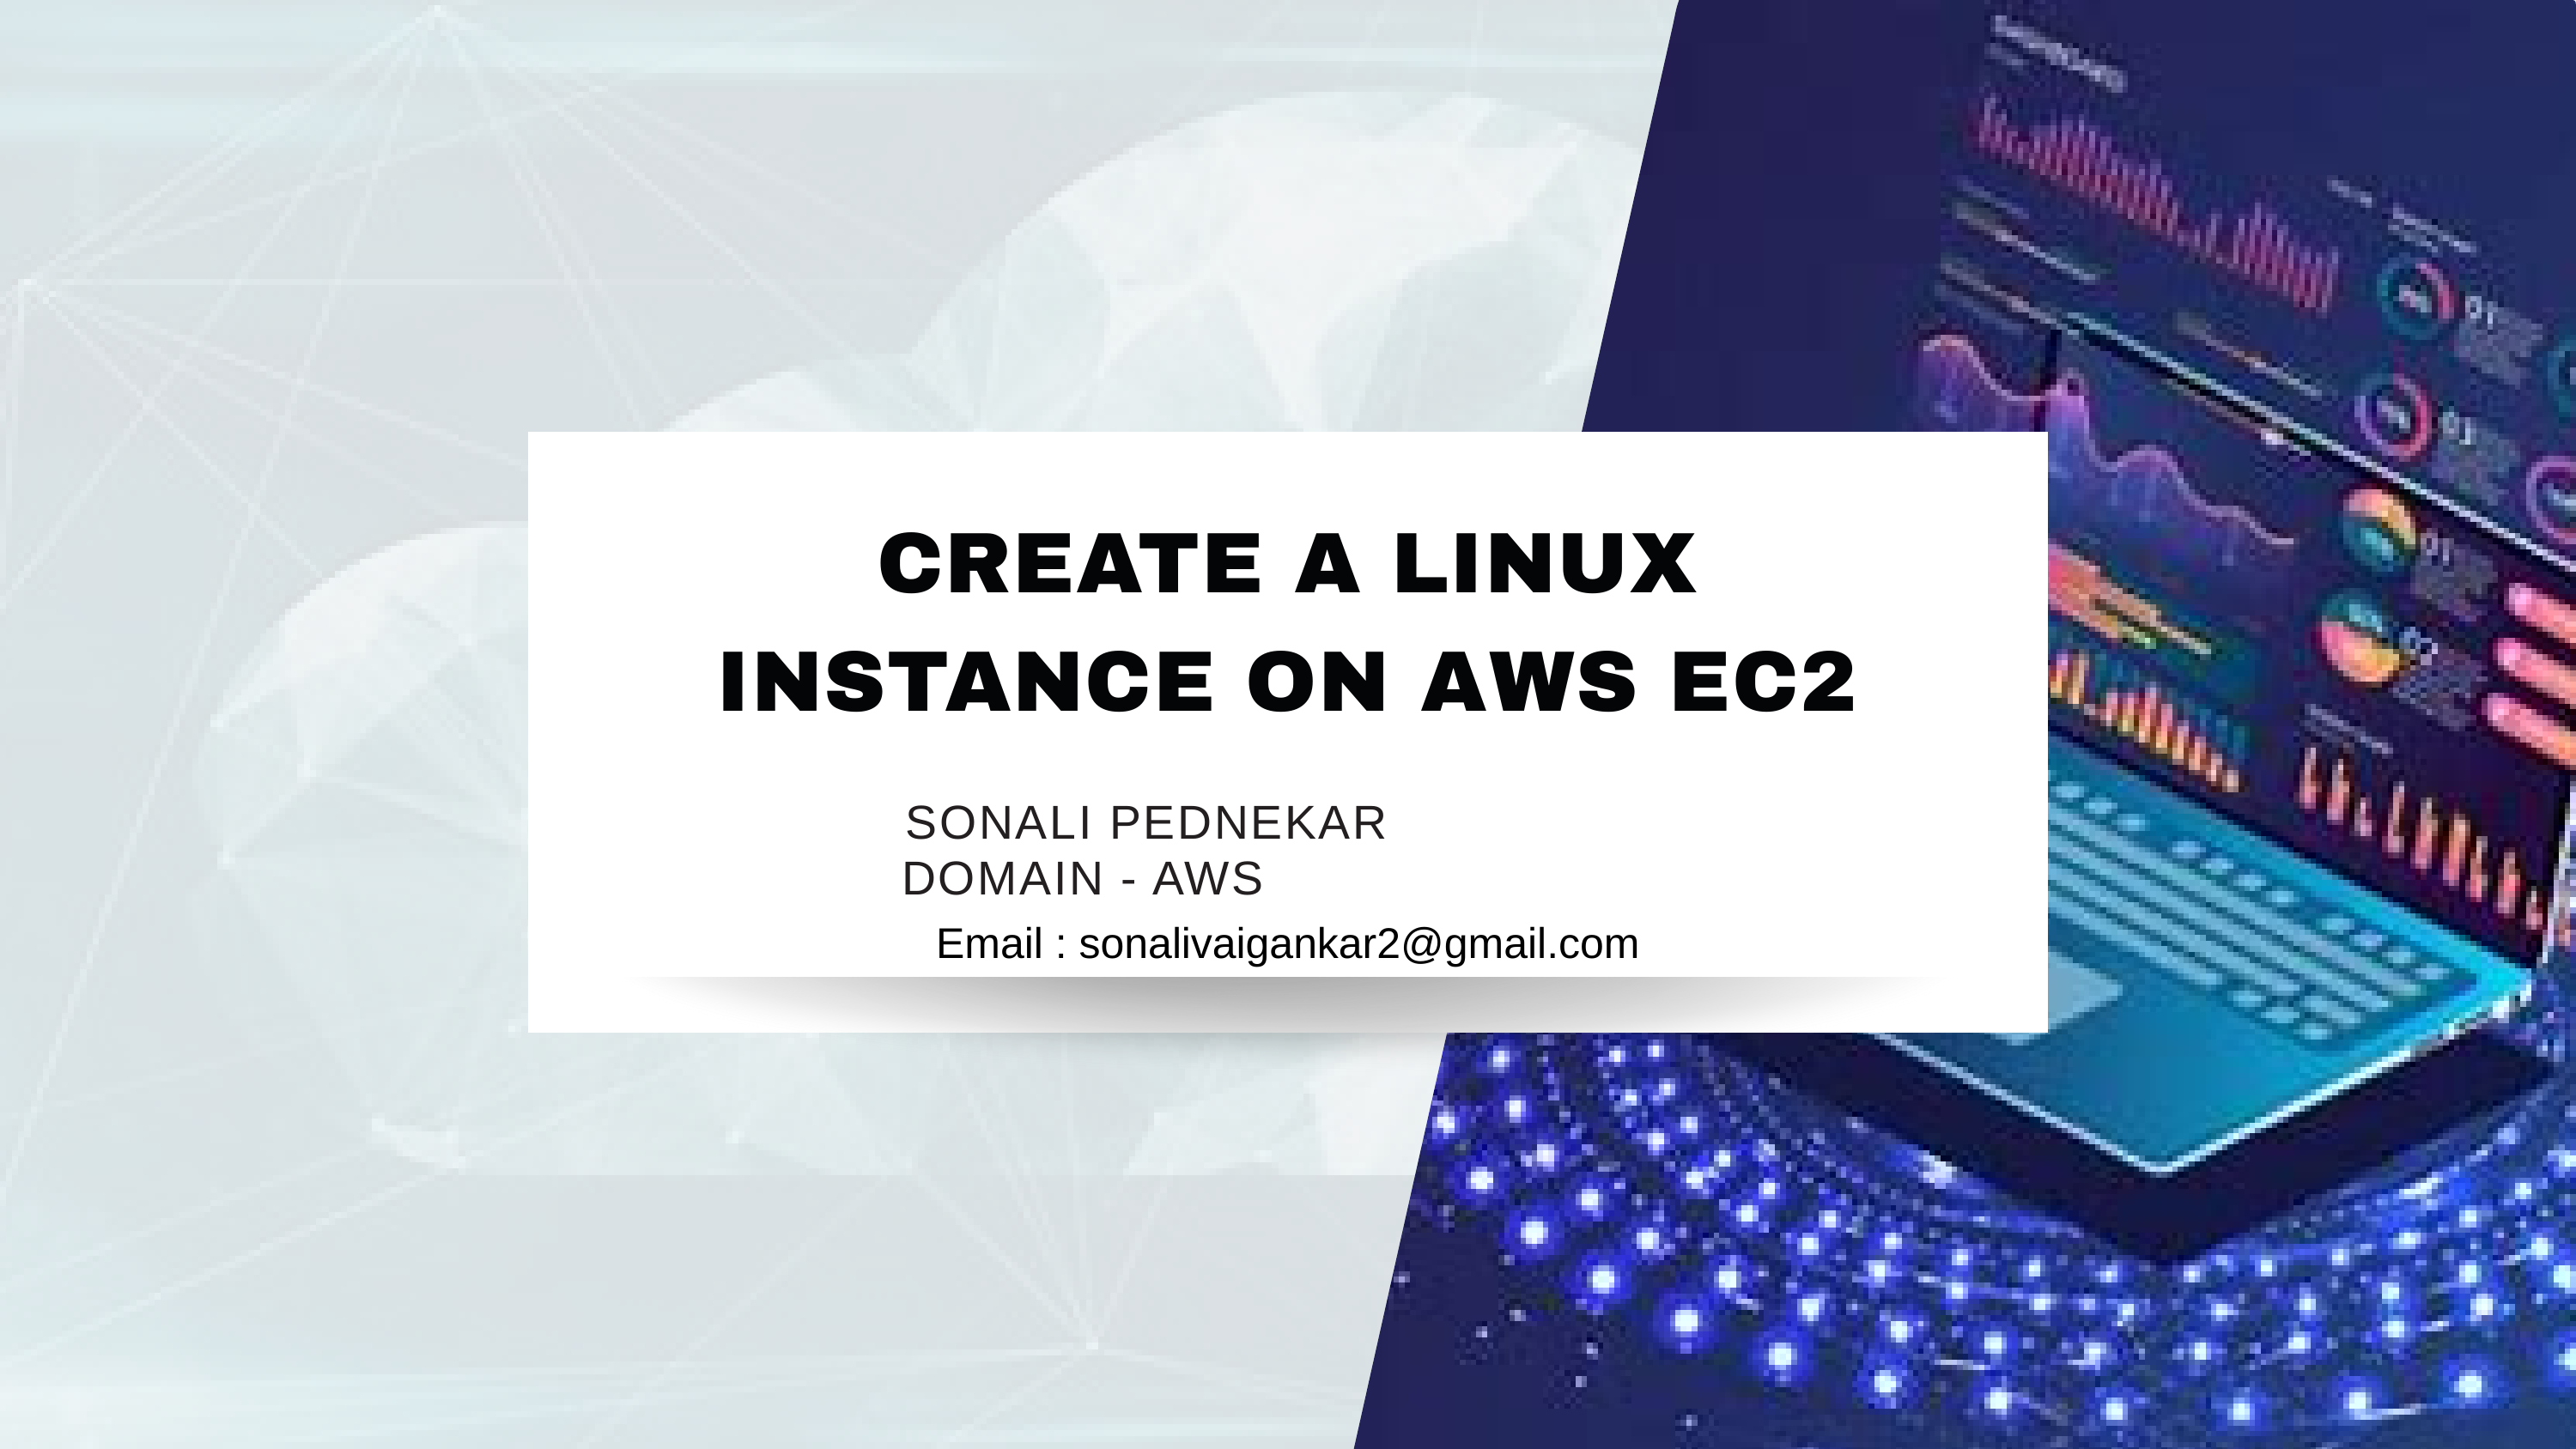

Email : sonalivaigankar2@gmail.com
CREATE A LINUX INSTANCE ON AWS EC2
SONALI PEDNEKAR
DOMAIN - AWS